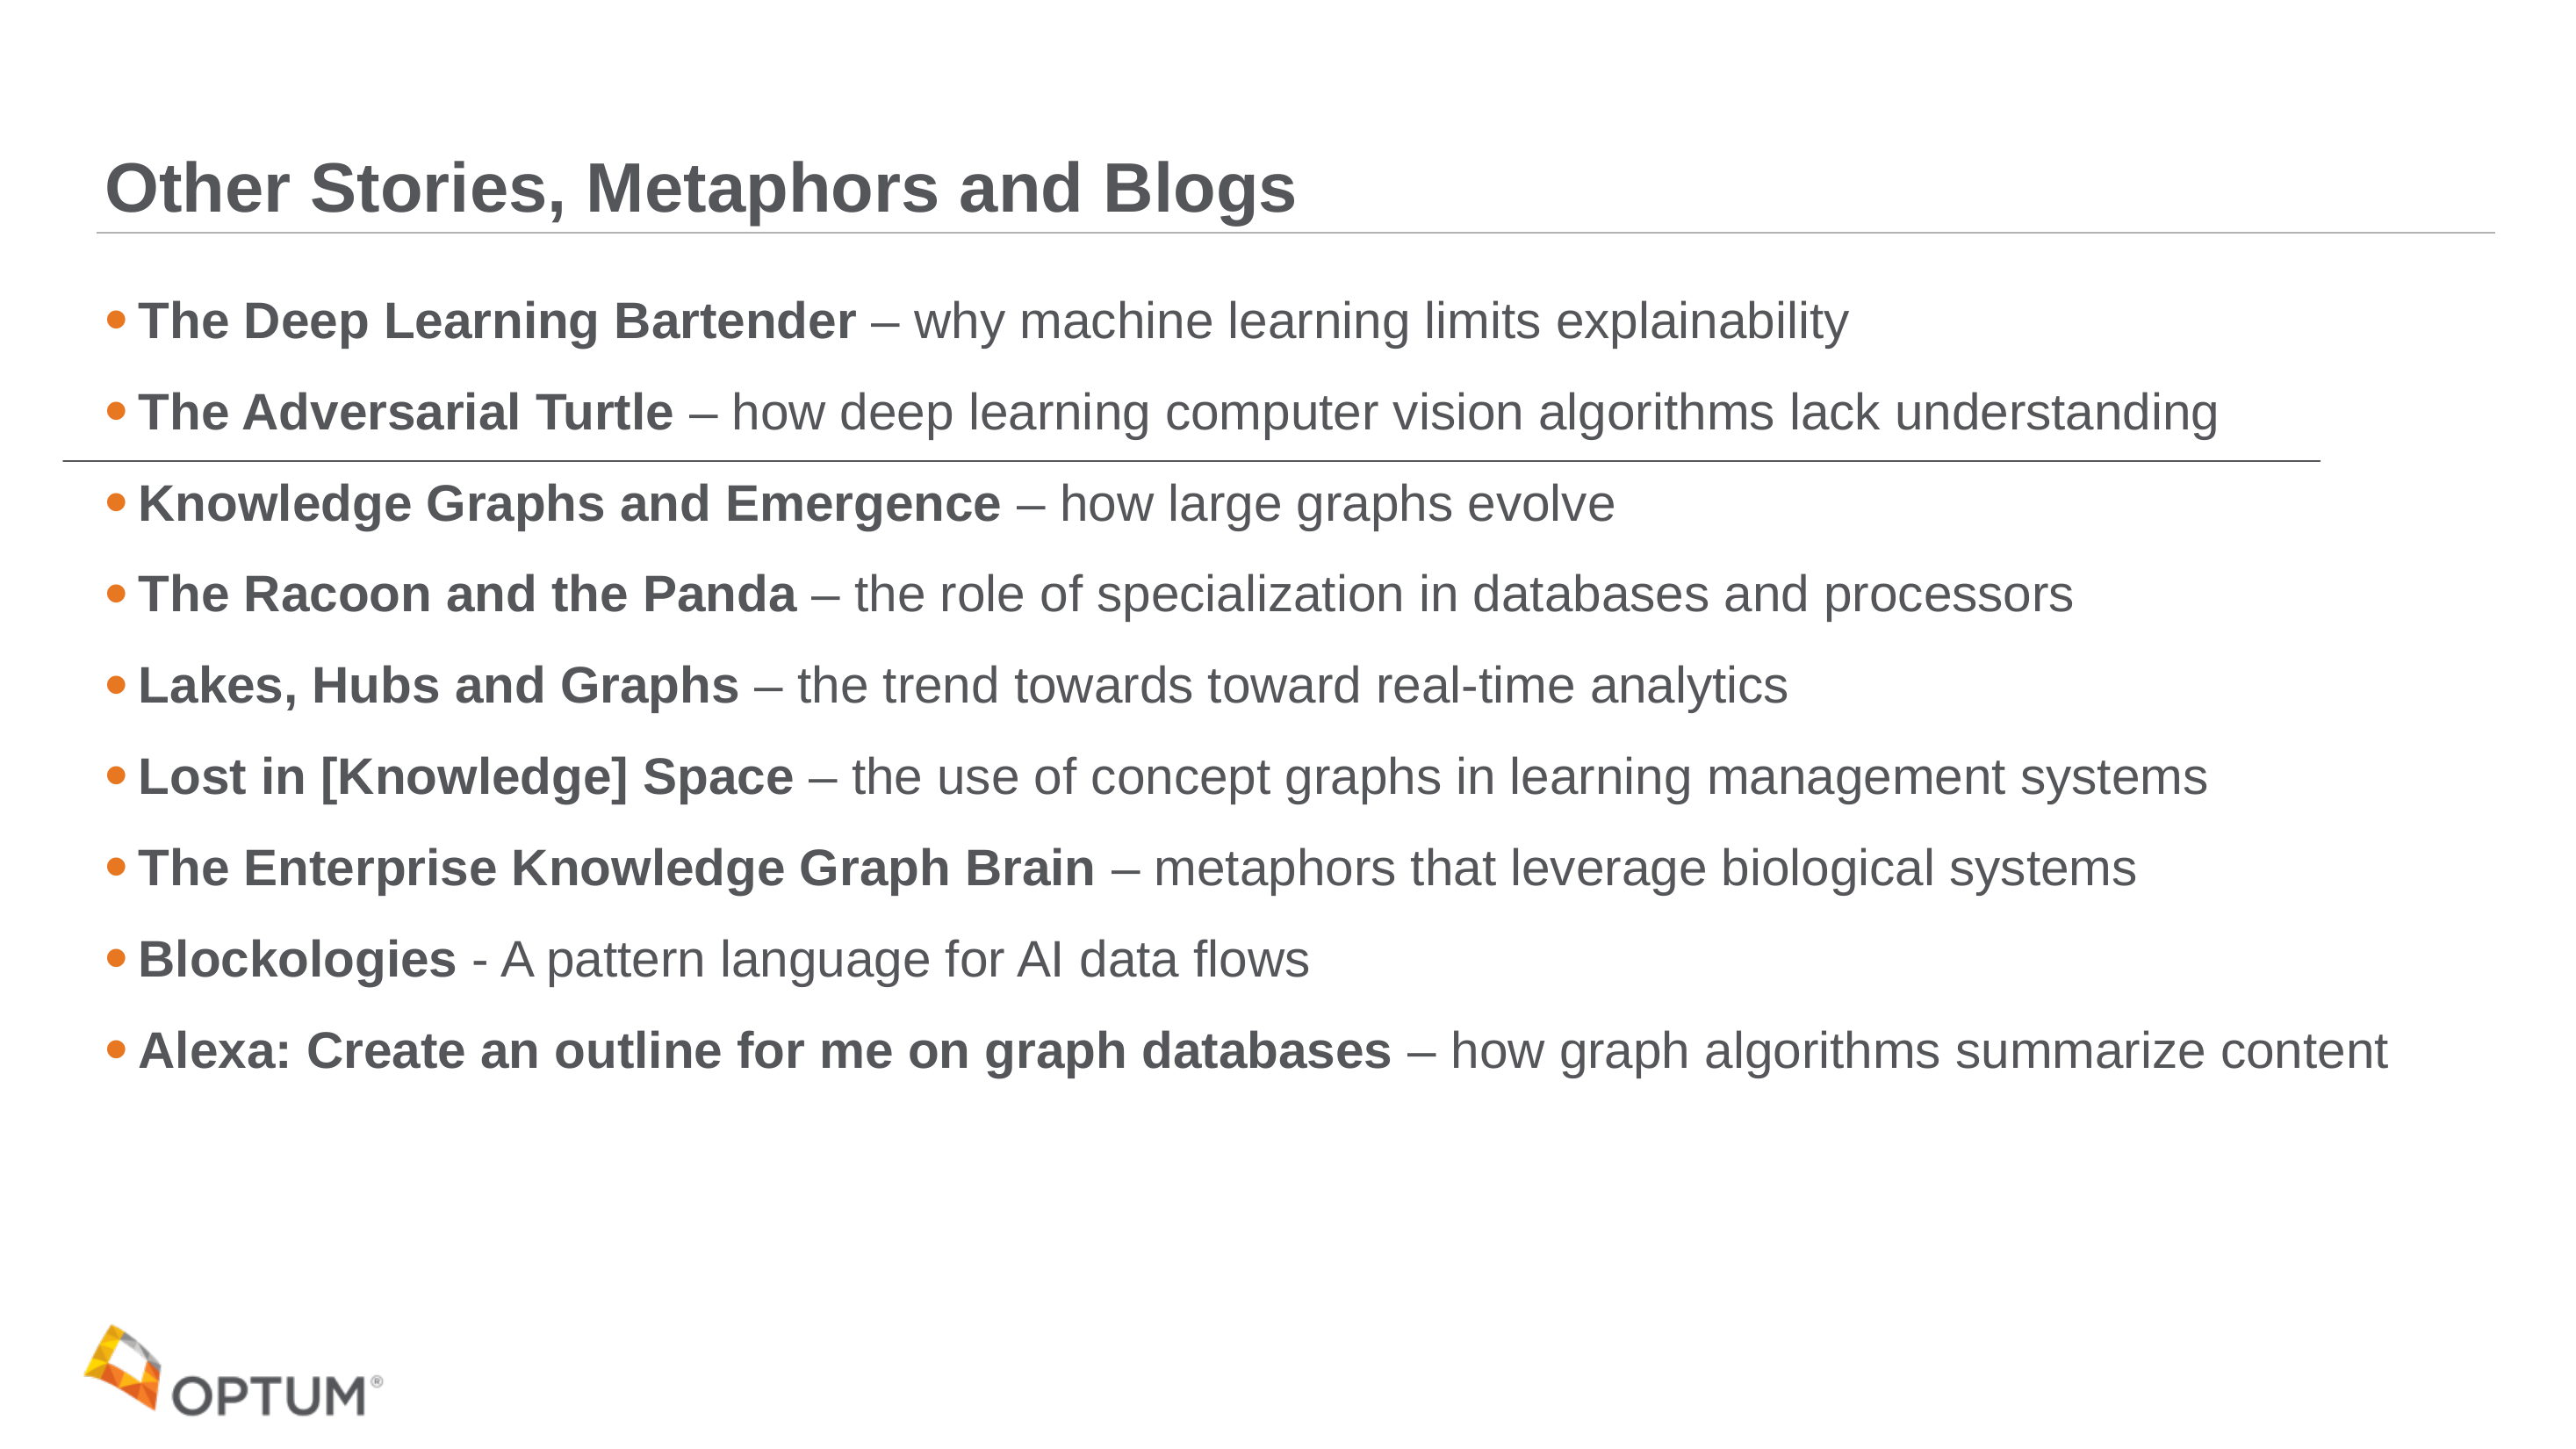

# Other Stories, Metaphors and Blogs
The Deep Learning Bartender – why machine learning limits explainability
The Adversarial Turtle – how deep learning computer vision algorithms lack understanding
Knowledge Graphs and Emergence – how large graphs evolve
The Racoon and the Panda – the role of specialization in databases and processors
Lakes, Hubs and Graphs – the trend towards toward real-time analytics
Lost in [Knowledge] Space – the use of concept graphs in learning management systems
The Enterprise Knowledge Graph Brain – metaphors that leverage biological systems
Blockologies - A pattern language for AI data flows
Alexa: Create an outline for me on graph databases – how graph algorithms summarize content